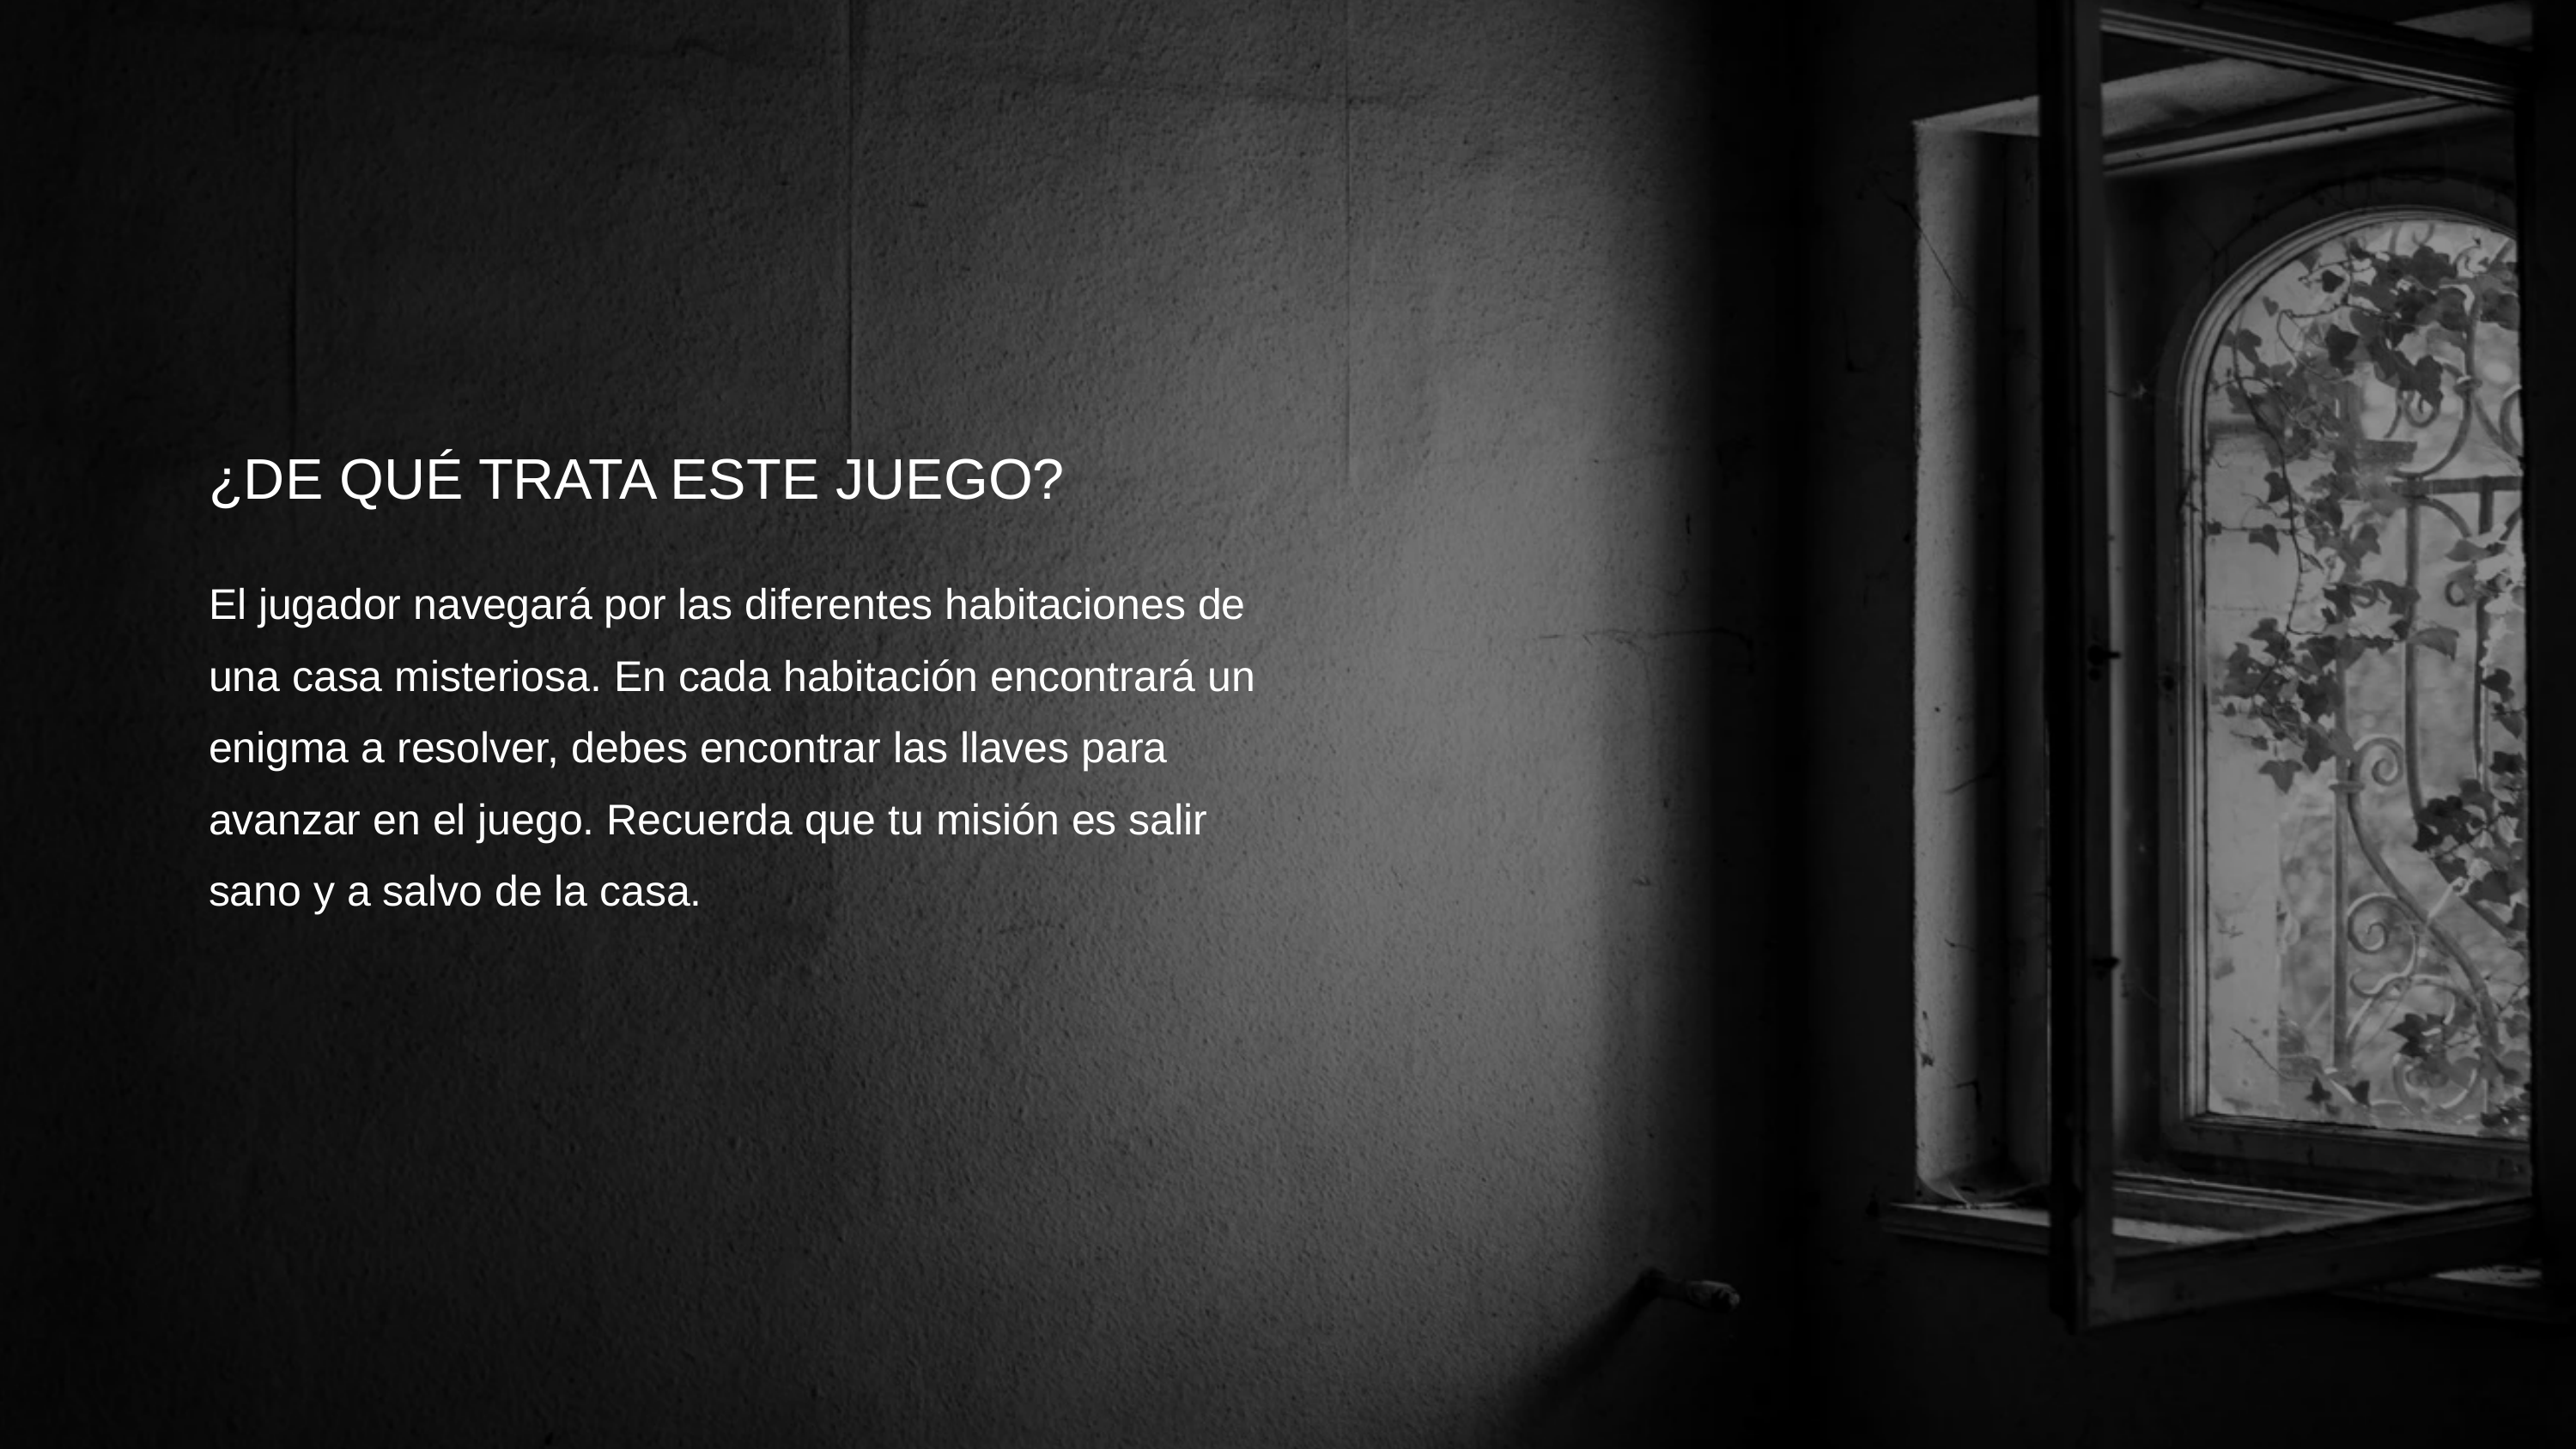

¿DE QUÉ TRATA ESTE JUEGO?

El jugador navegará por las diferentes habitaciones de una casa misteriosa. En cada habitación encontrará un enigma a resolver, debes encontrar las llaves para avanzar en el juego. Recuerda que tu misión es salir sano y a salvo de la casa.